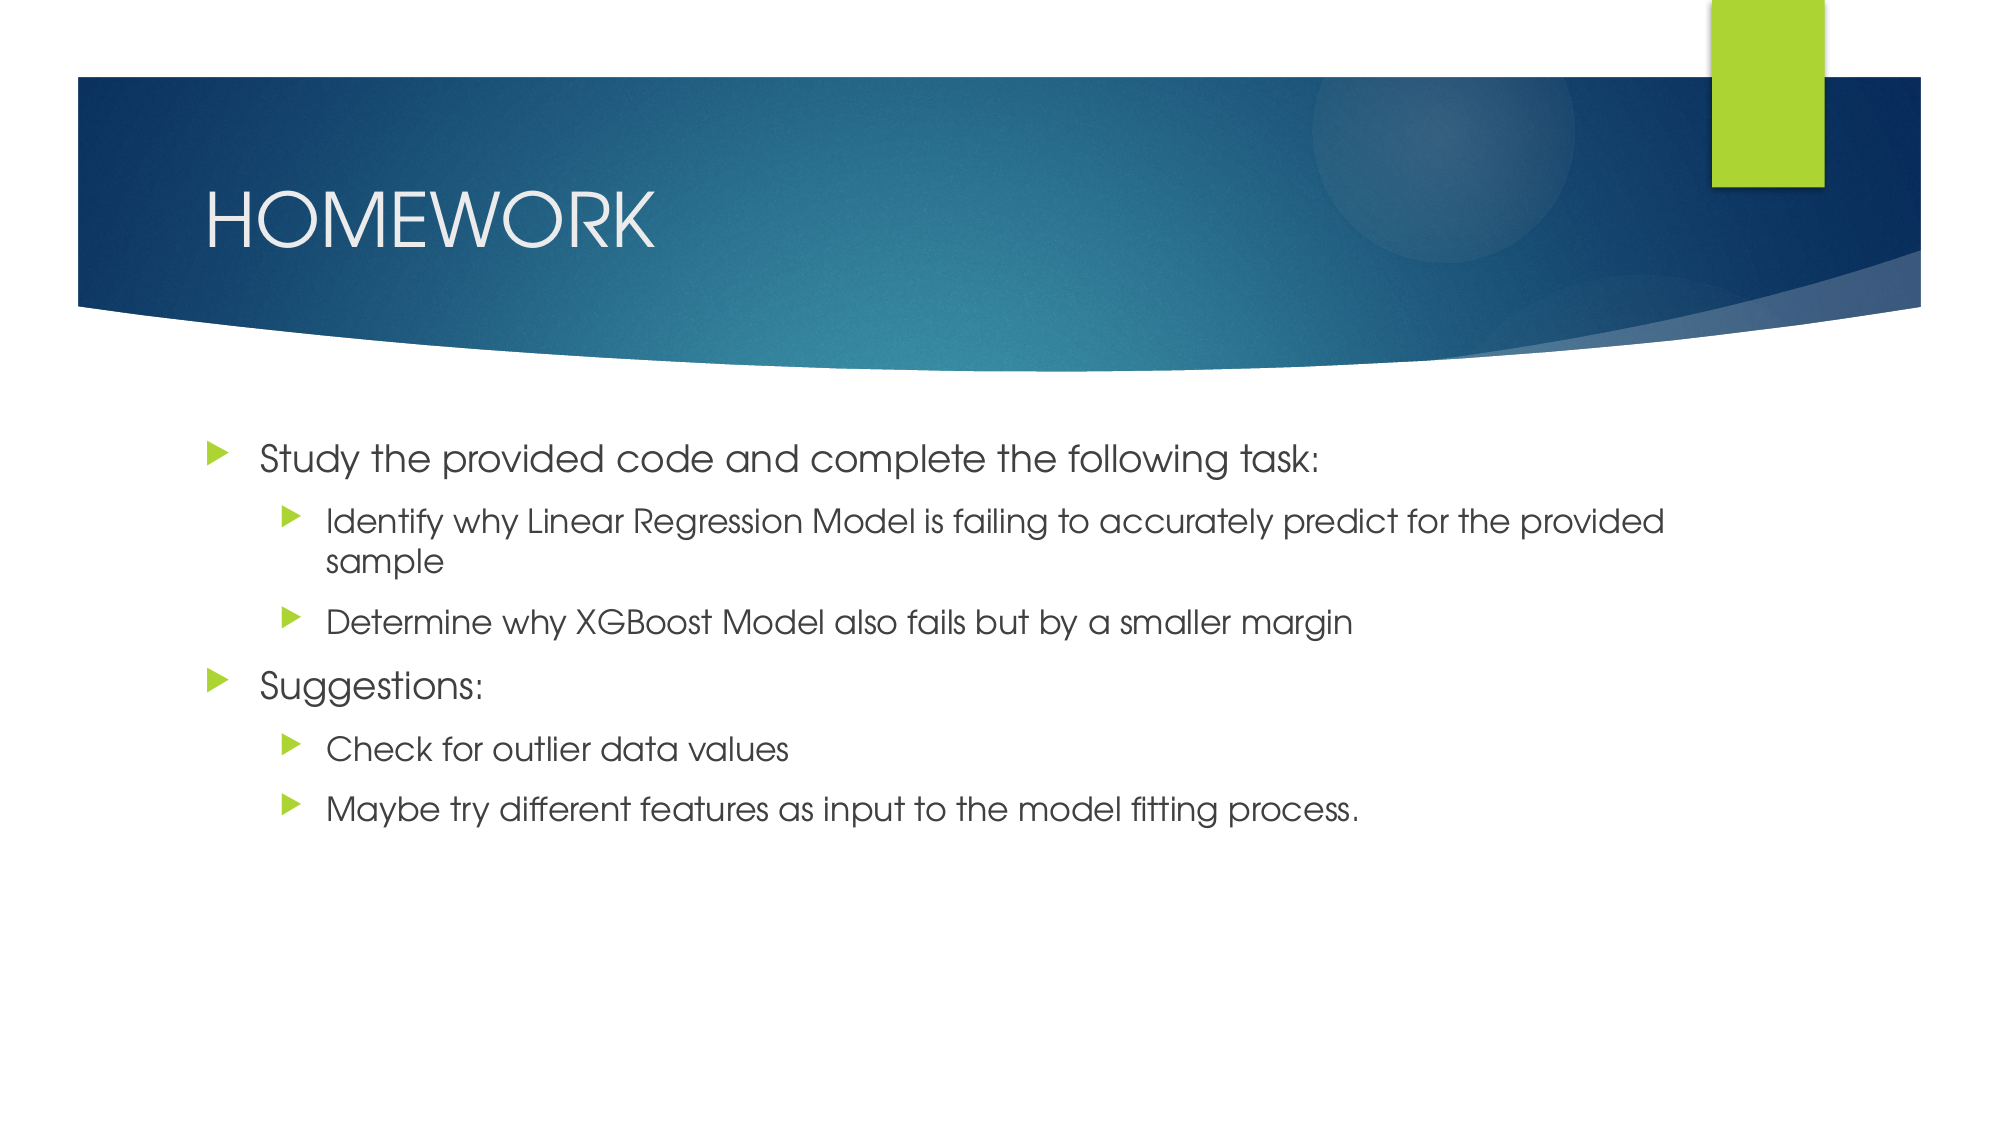

# HOMEWORK
Study the provided code and complete the following task:
Identify why Linear Regression Model is failing to accurately predict for the provided sample
Determine why XGBoost Model also fails but by a smaller margin
Suggestions:
Check for outlier data values
Maybe try different features as input to the model fitting process.